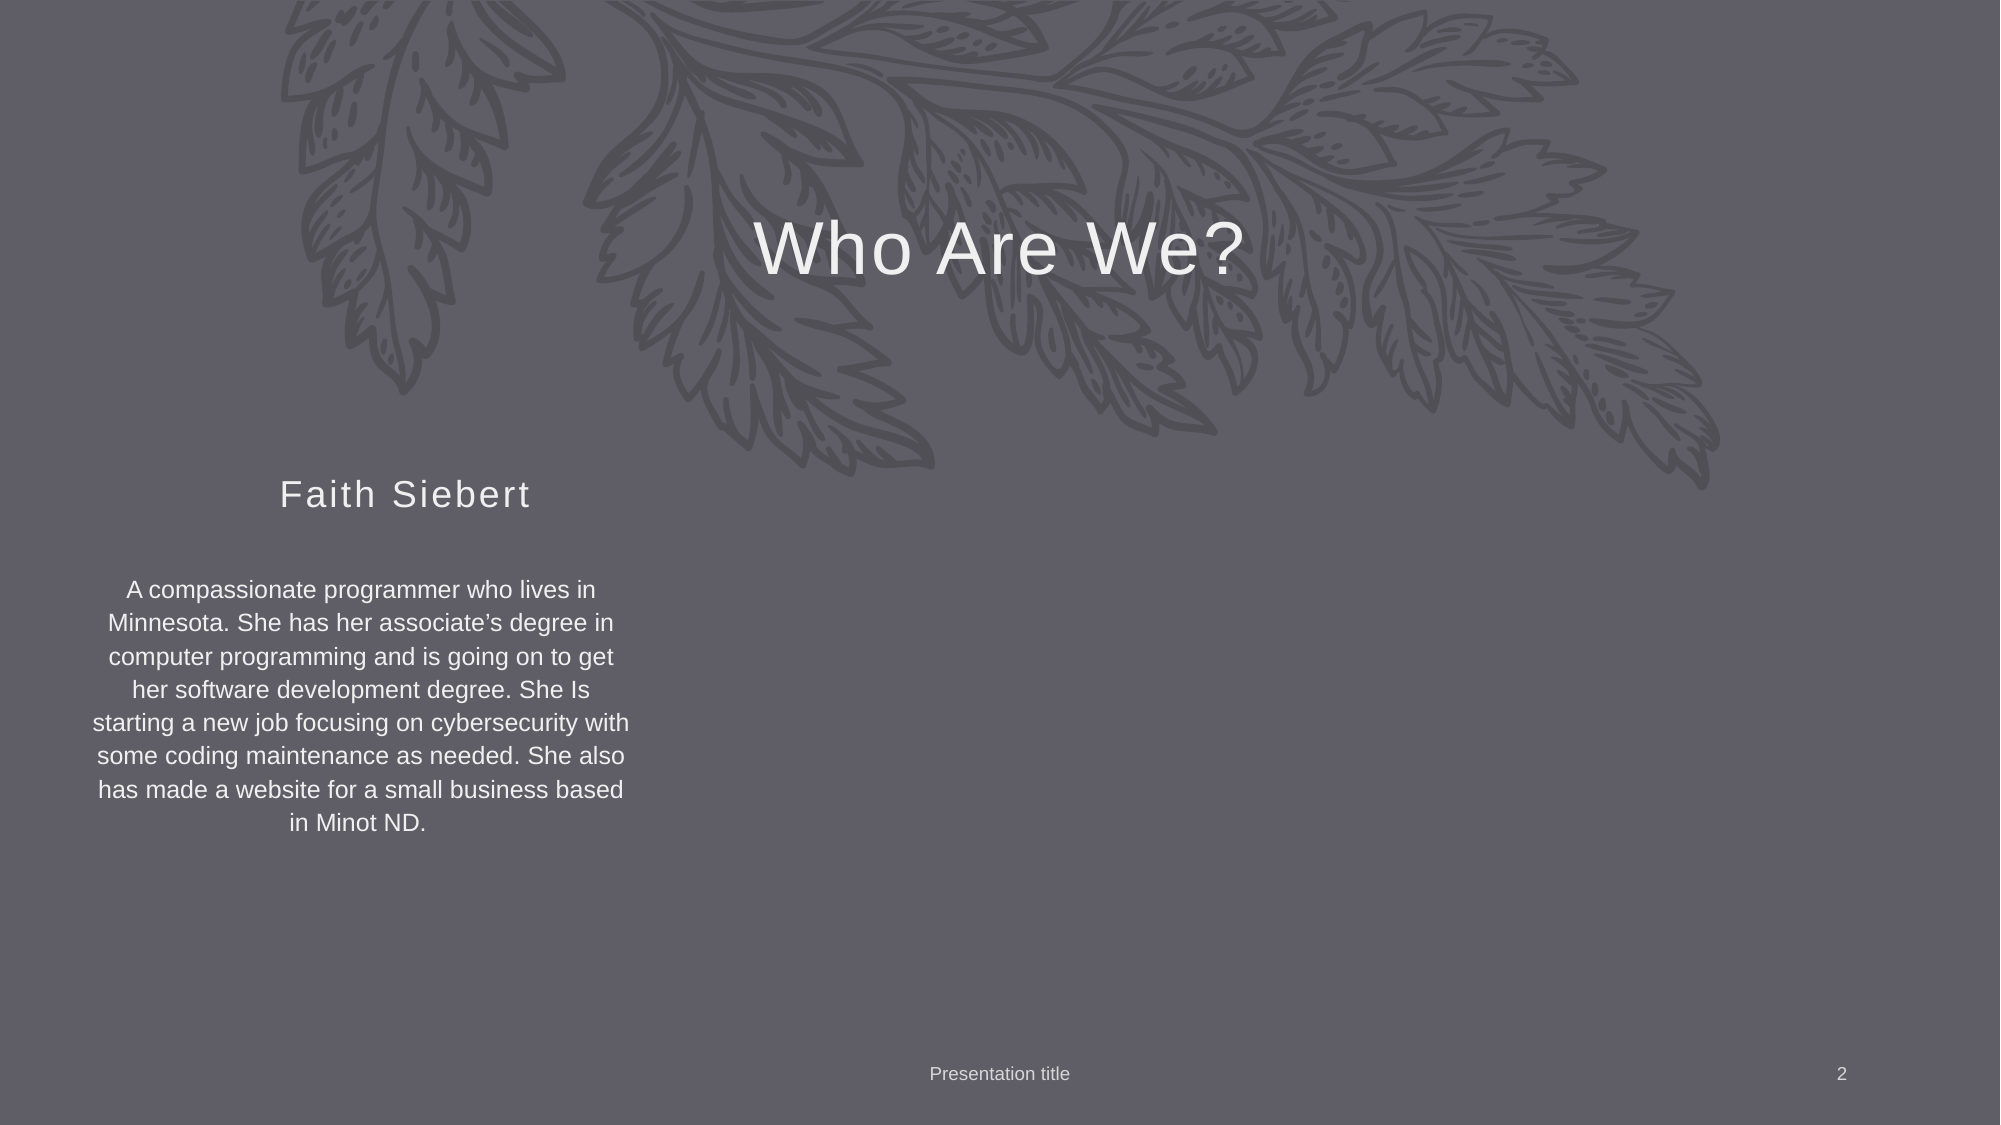

# Who Are We?
Faith Siebert
A compassionate programmer who lives in Minnesota. She has her associate’s degree in computer programming and is going on to get her software development degree. She Is starting a new job focusing on cybersecurity with some coding maintenance as needed. She also has made a website for a small business based in Minot ND.

Presentation title
2